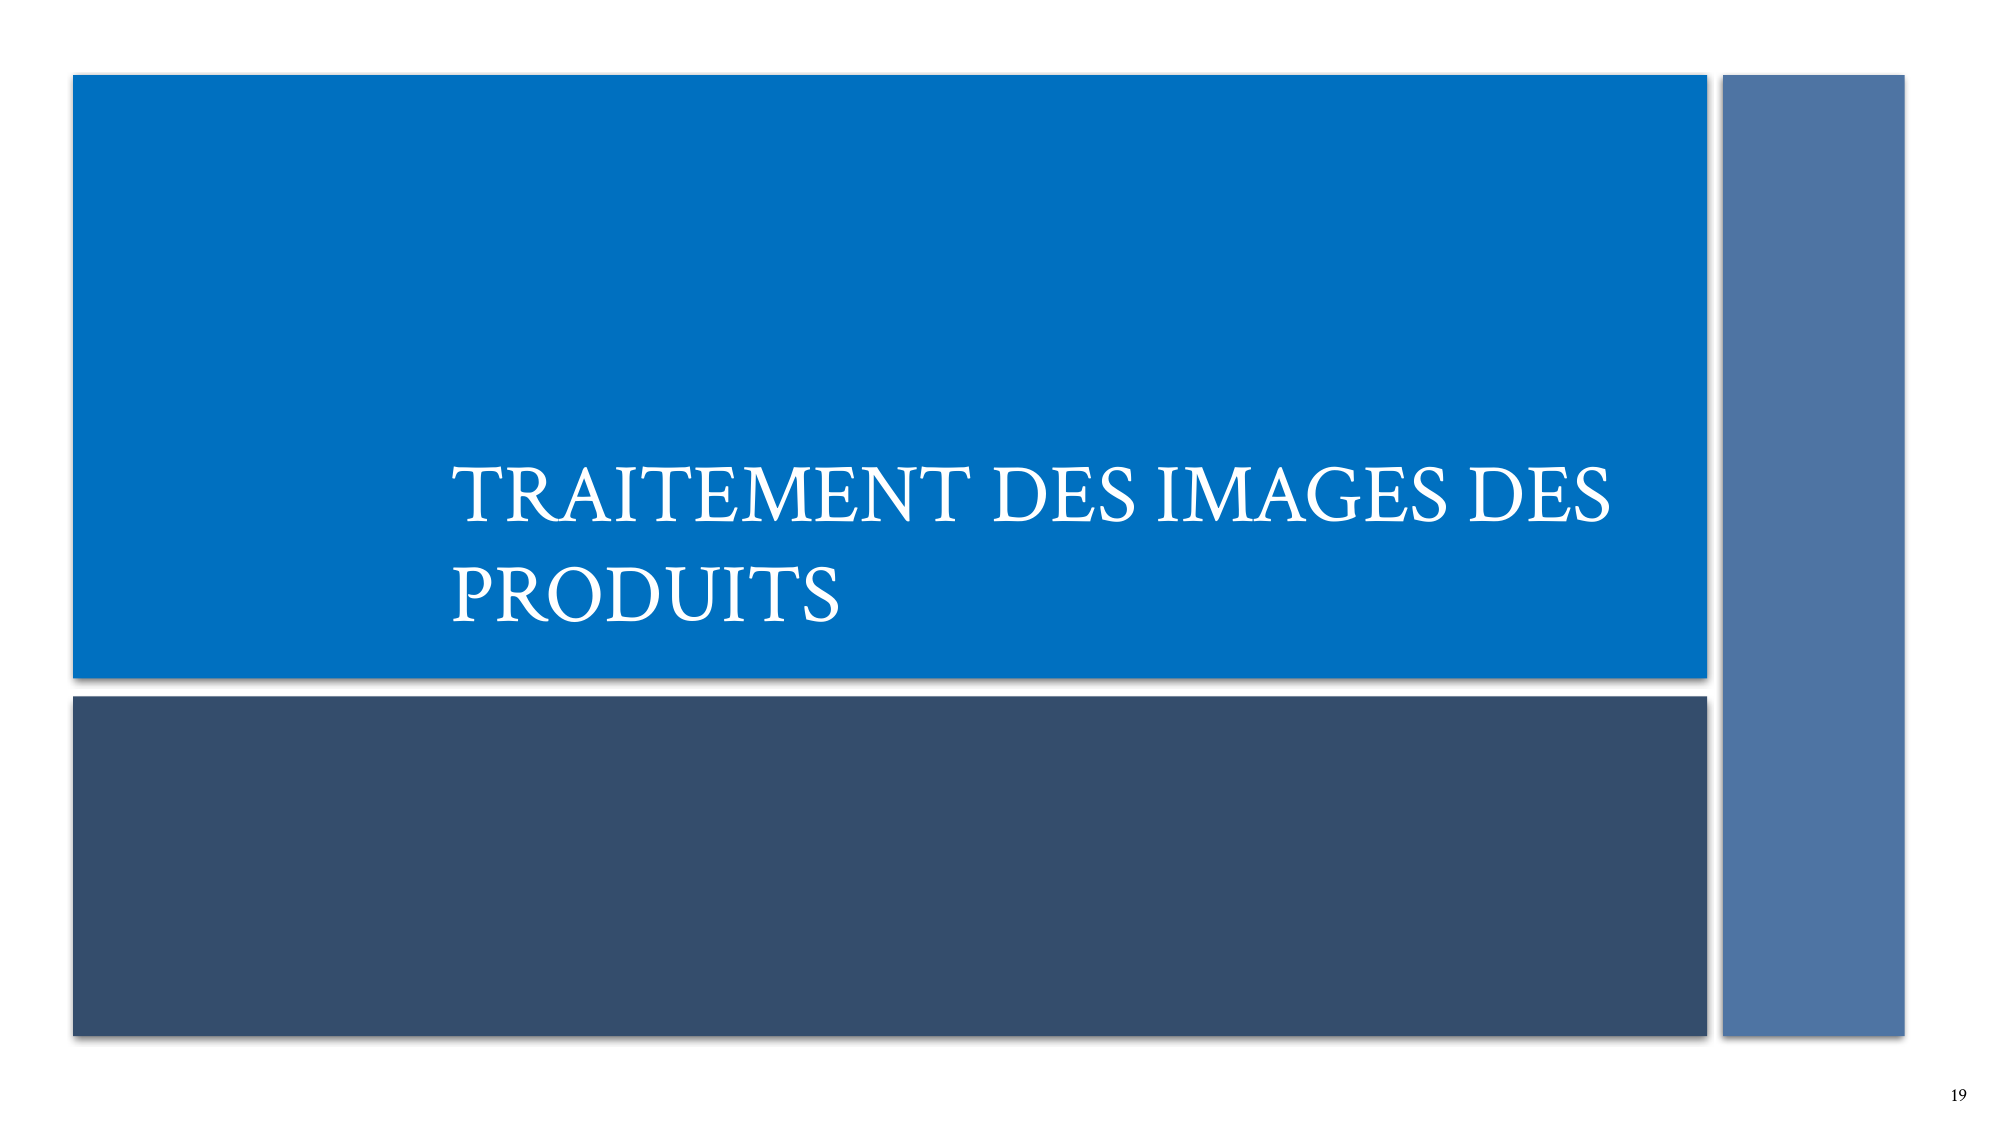

# Traitement des images des produits

19